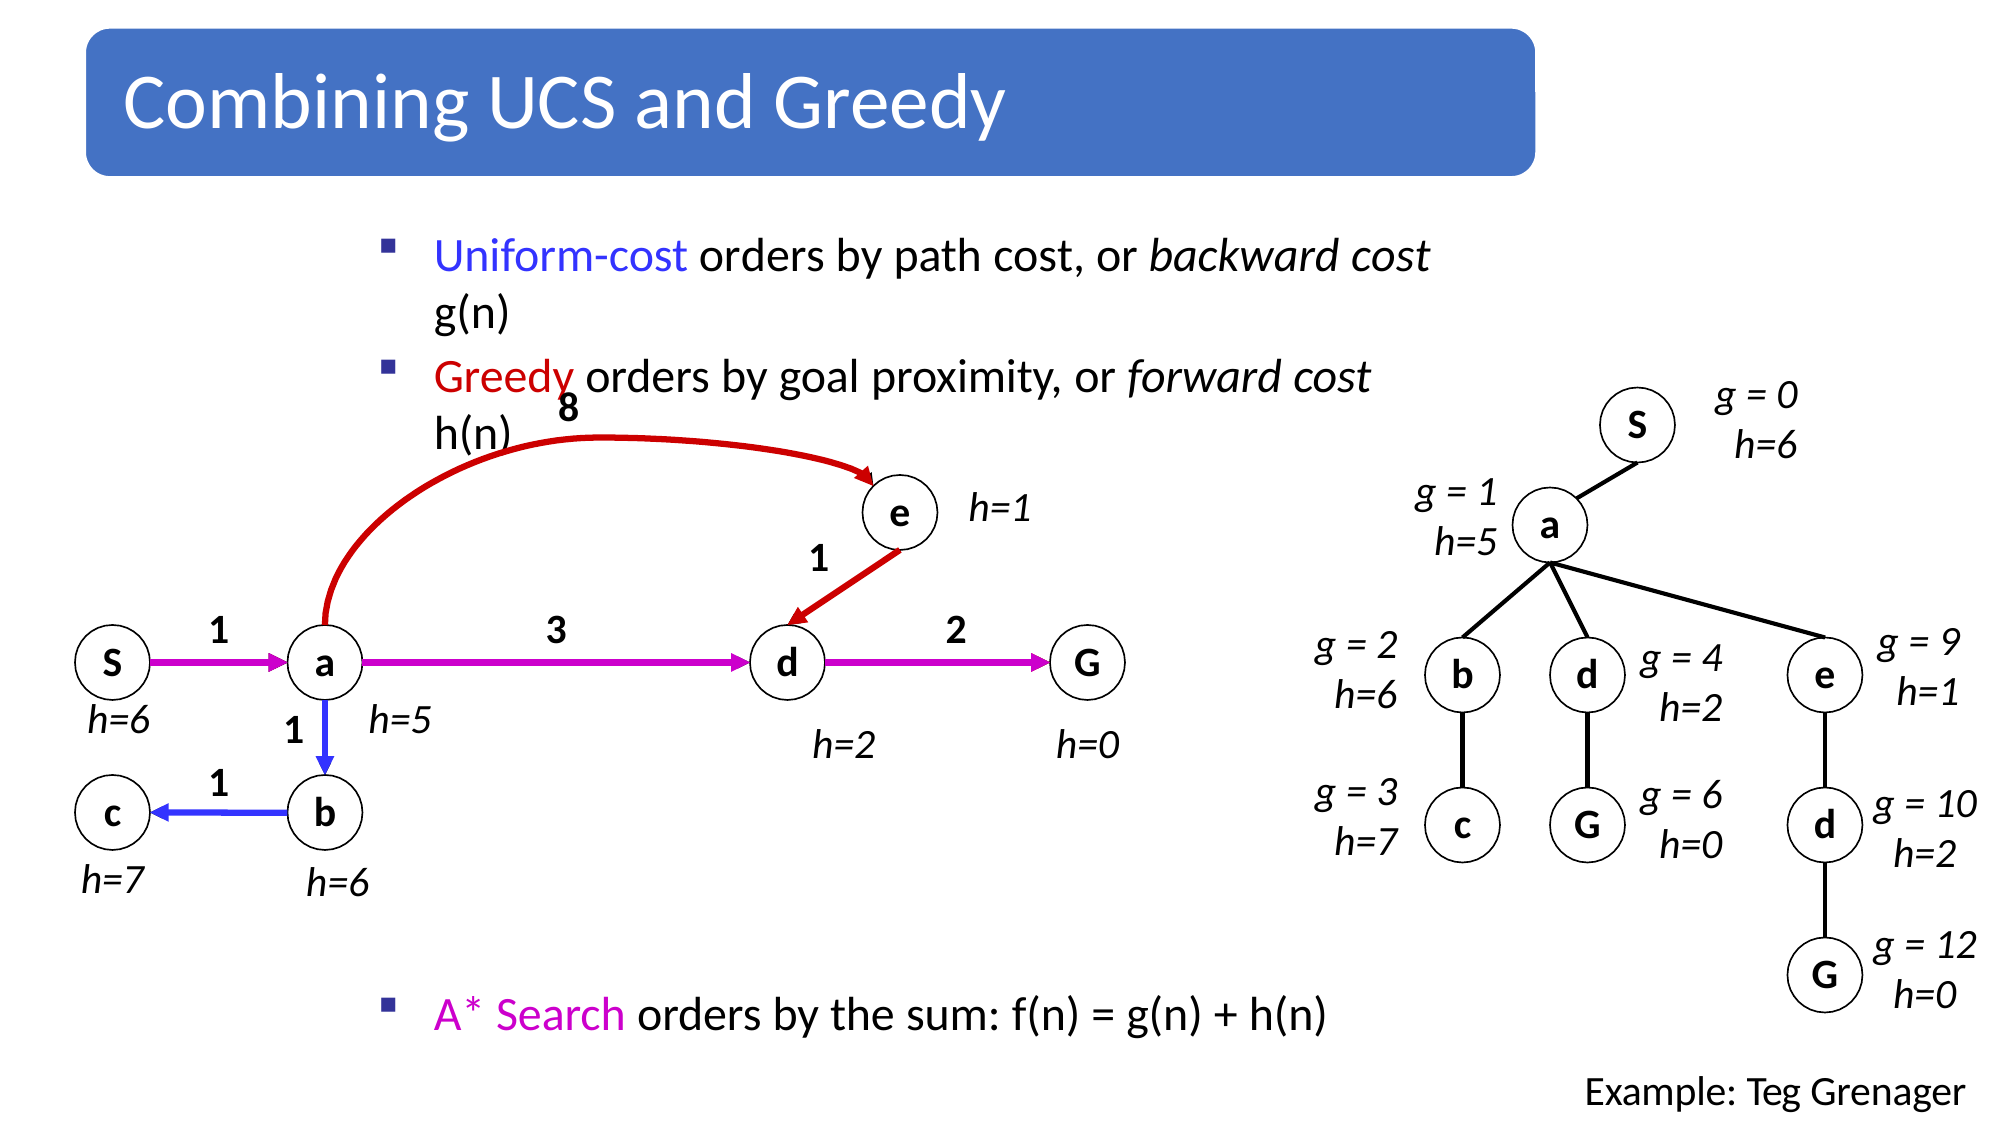

Combining UCS and Greedy
Uniform-cost orders by path cost, or backward cost	g(n)
Greedy orders by goal proximity, or forward cost	h(n)
g = 0  h=6
8

S

g = 1  h=5

h=1
e

a
1

3
1
2
g = 9  h=1
g = 2  h=6

g = 4  h=2
S
a
d
G

b
d
e

h=5
h=6
1
h=2
h=0
1
g = 3  h=7
b
h=6
g = 6  h=0
c
h=7
g = 10
h=2

c
G
d
g = 12
h=0

G
A* Search orders by the sum: f(n) = g(n) + h(n)
Example: Teg Grenager